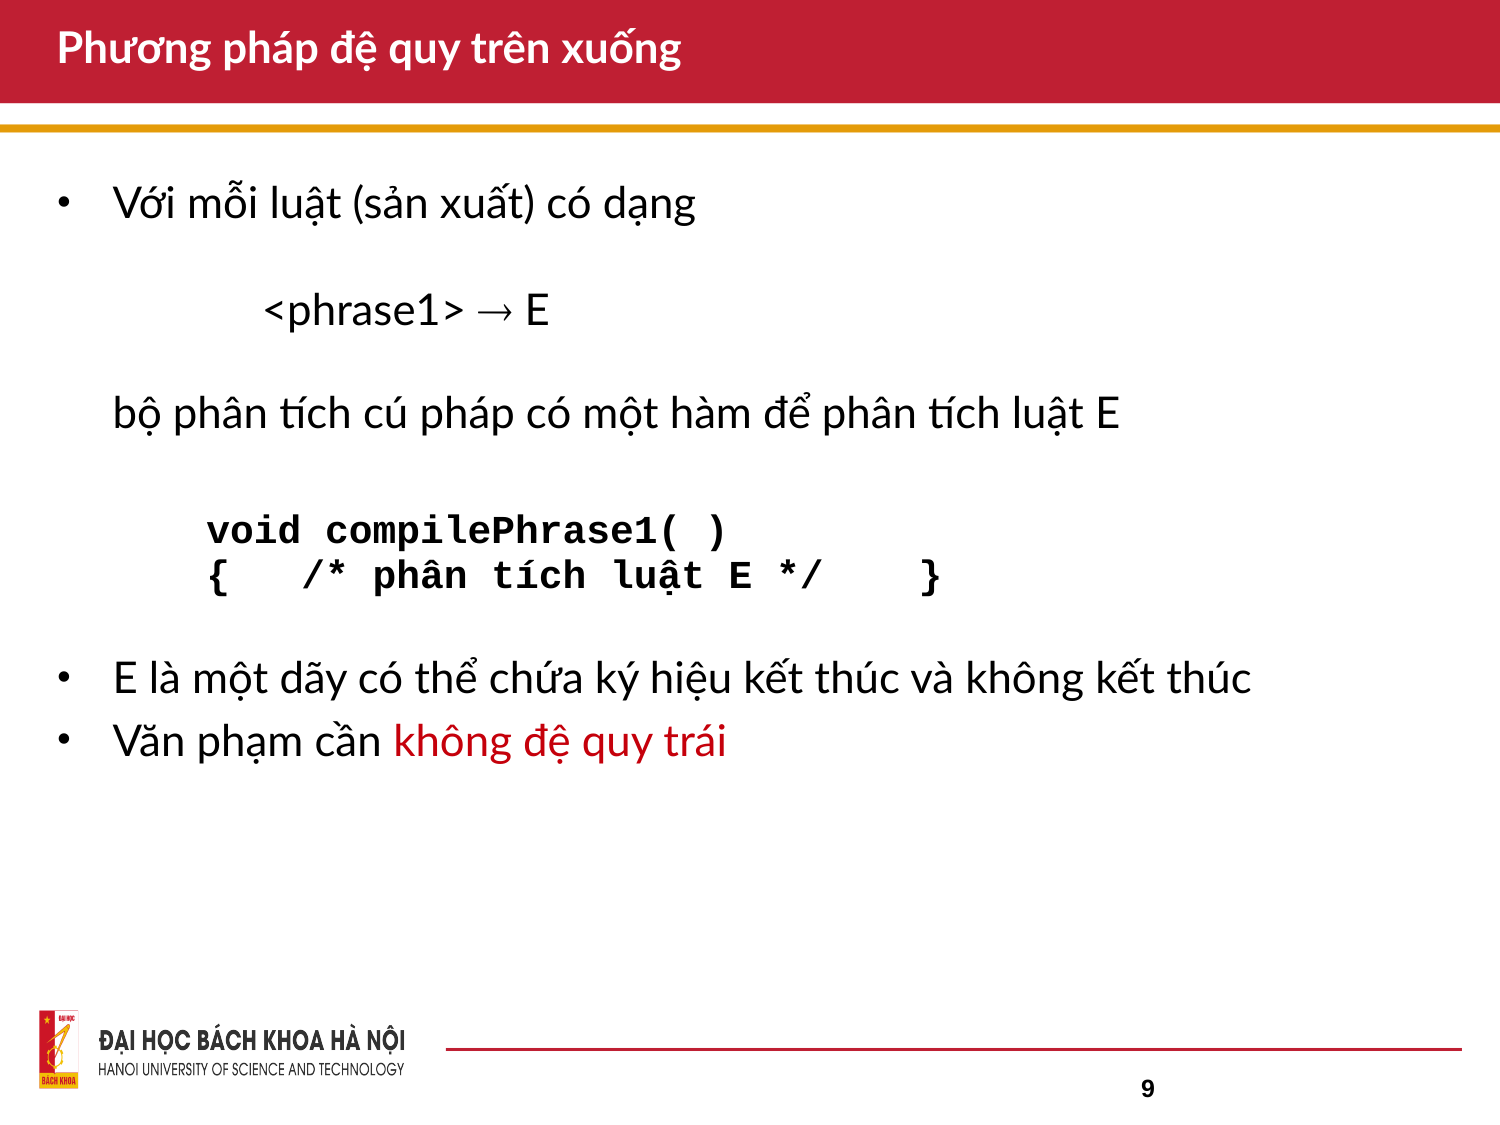

# Phương pháp đệ quy trên xuống
Với mỗi luật (sản xuất) có dạng
	<phrase1> → E
bộ phân tích cú pháp có một hàm để phân tích luật E
	void compilePhrase1( )
	{   /* phân tích luật E */    }
E là một dãy có thể chứa ký hiệu kết thúc và không kết thúc
Văn phạm cần không đệ quy trái
9